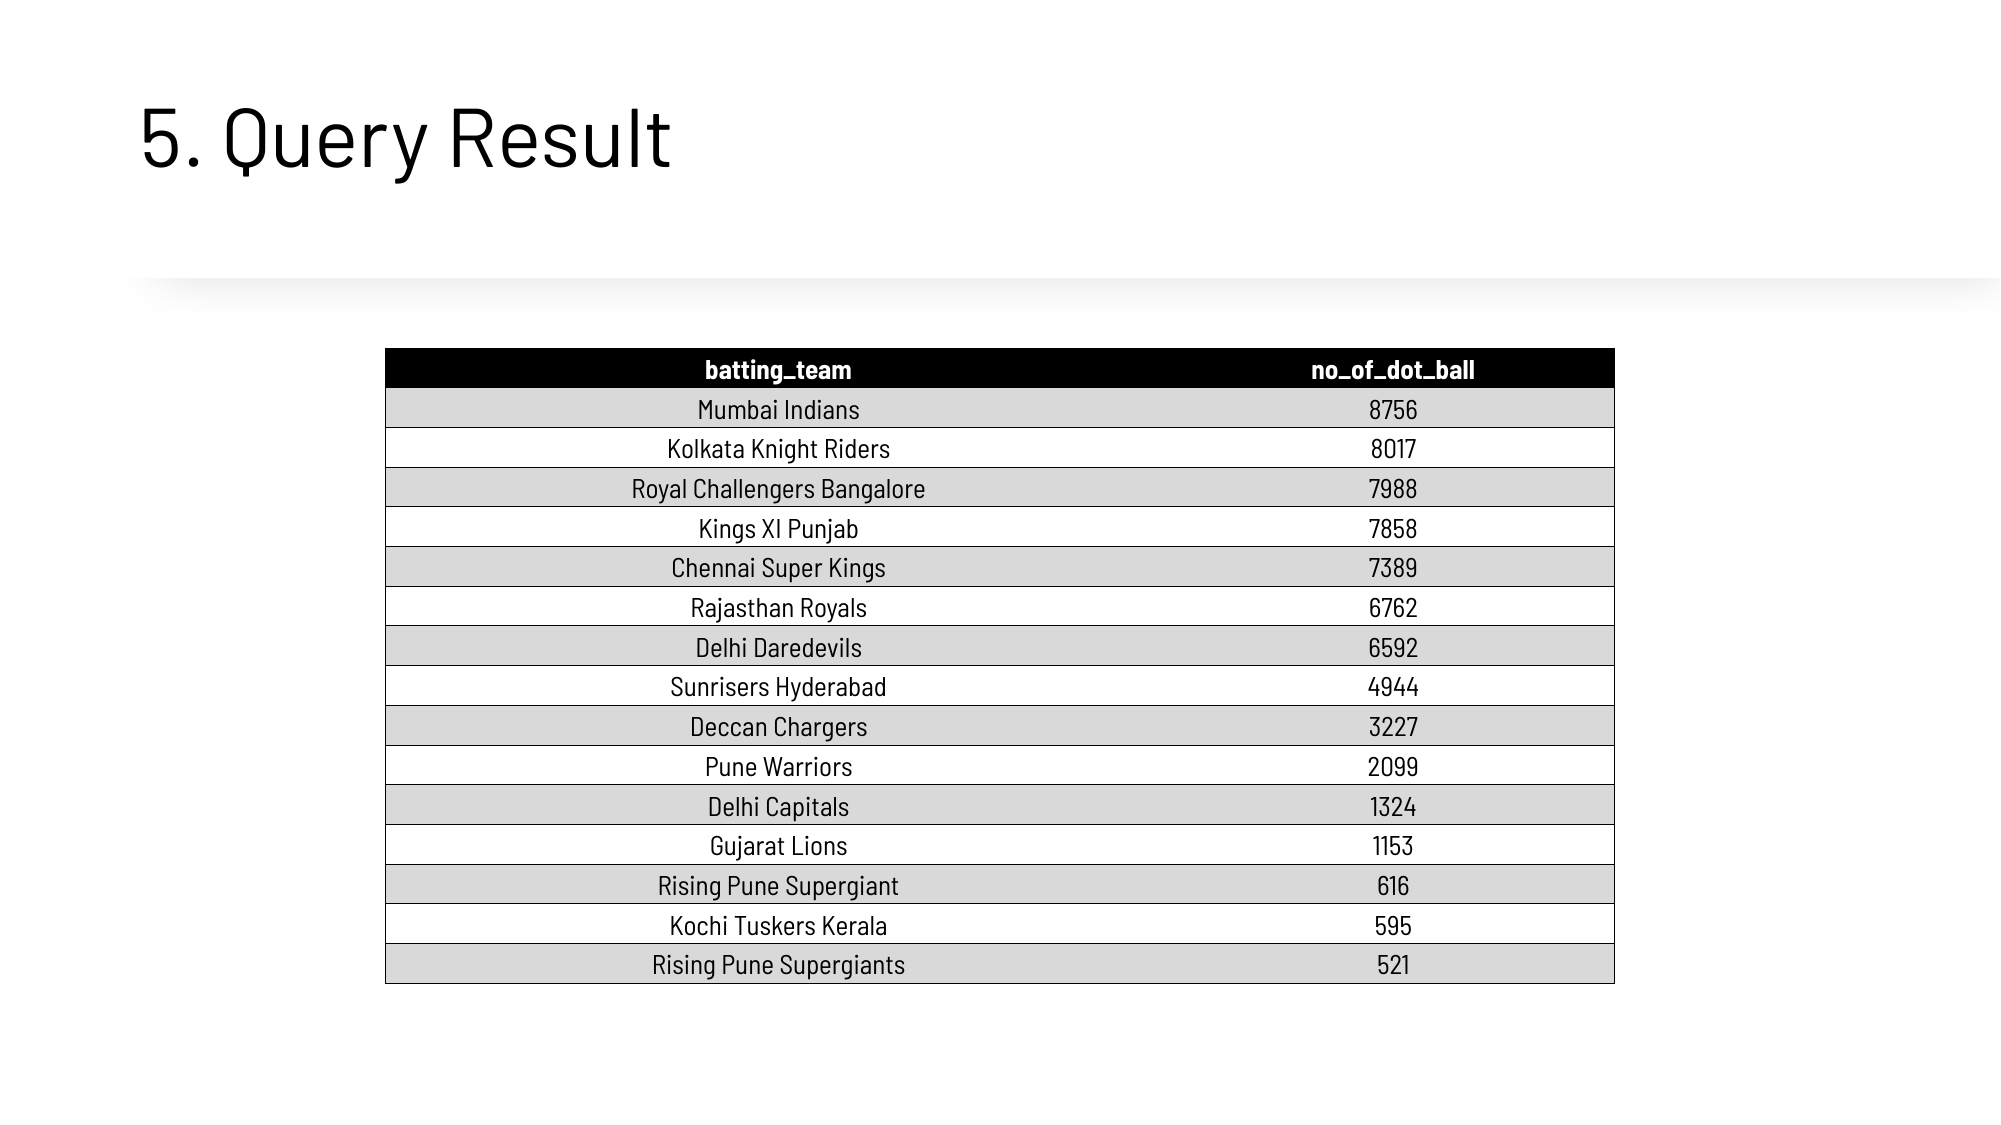

# 5. Query Result
| batting\_team | no\_of\_dot\_ball |
| --- | --- |
| Mumbai Indians | 8756 |
| Kolkata Knight Riders | 8017 |
| Royal Challengers Bangalore | 7988 |
| Kings XI Punjab | 7858 |
| Chennai Super Kings | 7389 |
| Rajasthan Royals | 6762 |
| Delhi Daredevils | 6592 |
| Sunrisers Hyderabad | 4944 |
| Deccan Chargers | 3227 |
| Pune Warriors | 2099 |
| Delhi Capitals | 1324 |
| Gujarat Lions | 1153 |
| Rising Pune Supergiant | 616 |
| Kochi Tuskers Kerala | 595 |
| Rising Pune Supergiants | 521 |